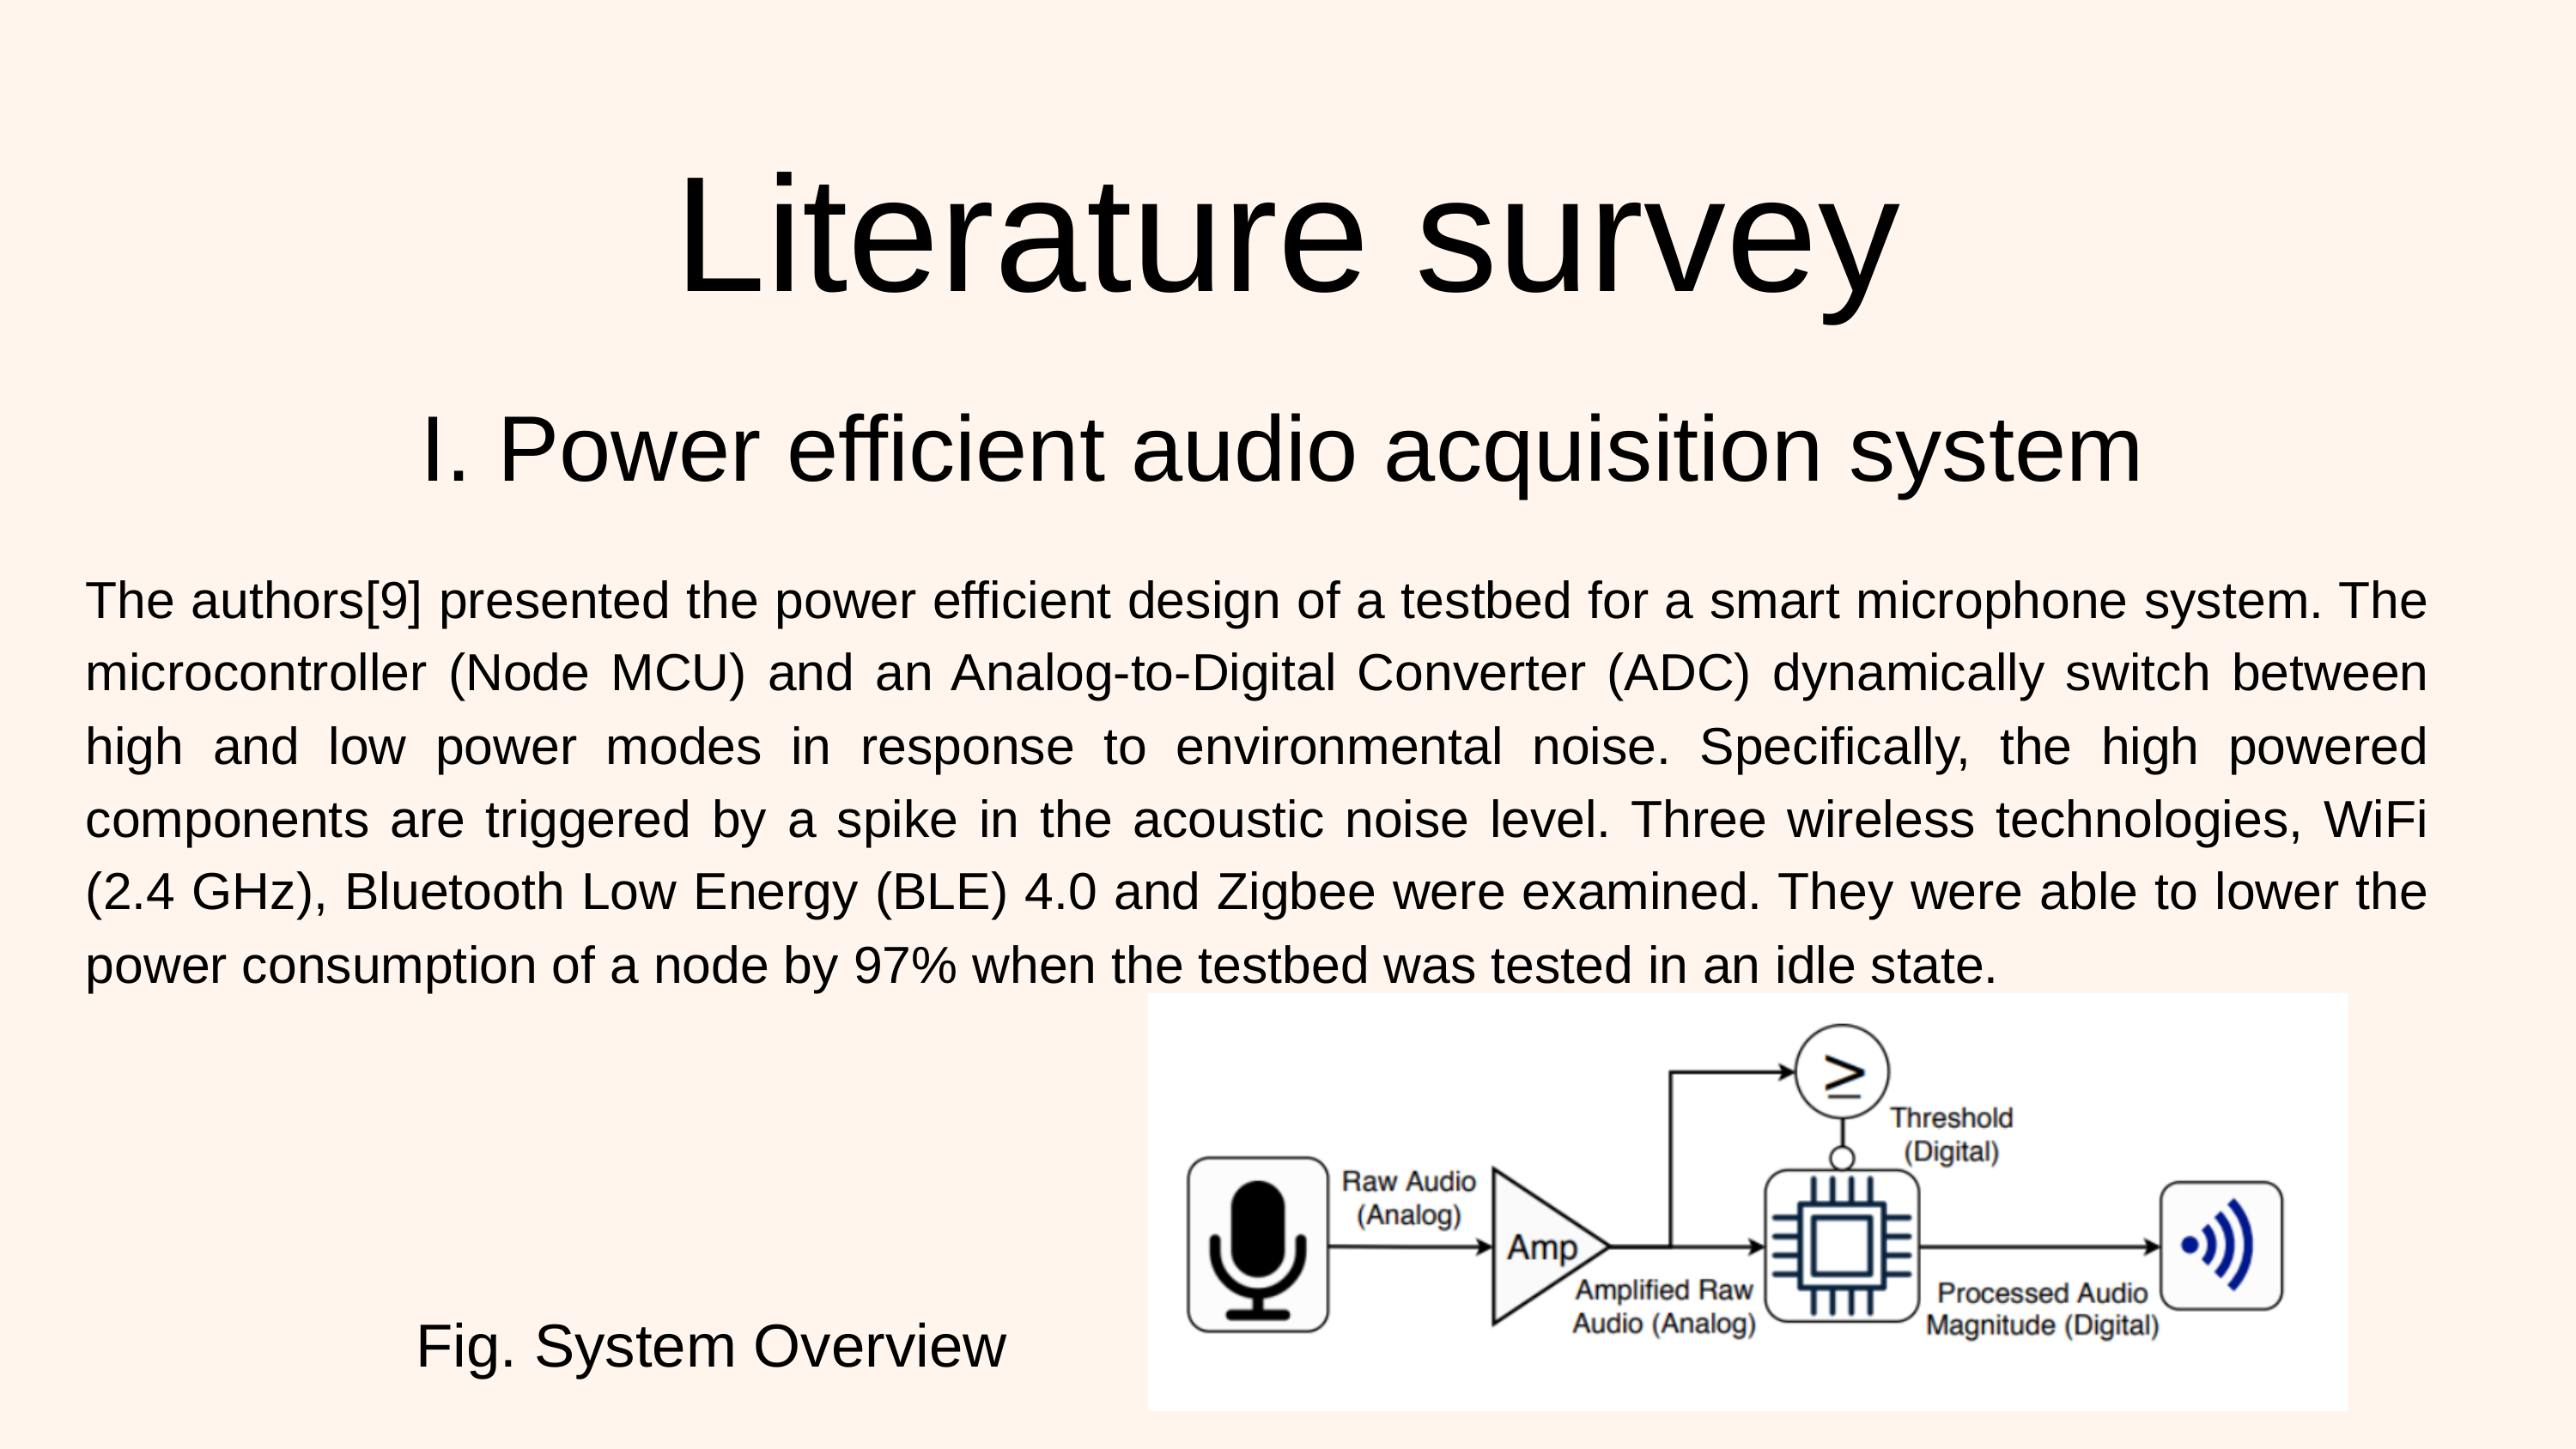

Literature survey
I. Power efficient audio acquisition system
The authors[9] presented the power efficient design of a testbed for a smart microphone system. The microcontroller (Node MCU) and an Analog-to-Digital Converter (ADC) dynamically switch between high and low power modes in response to environmental noise. Specifically, the high powered components are triggered by a spike in the acoustic noise level. Three wireless technologies, WiFi (2.4 GHz), Bluetooth Low Energy (BLE) 4.0 and Zigbee were examined. They were able to lower the power consumption of a node by 97% when the testbed was tested in an idle state.

Fig. System Overview